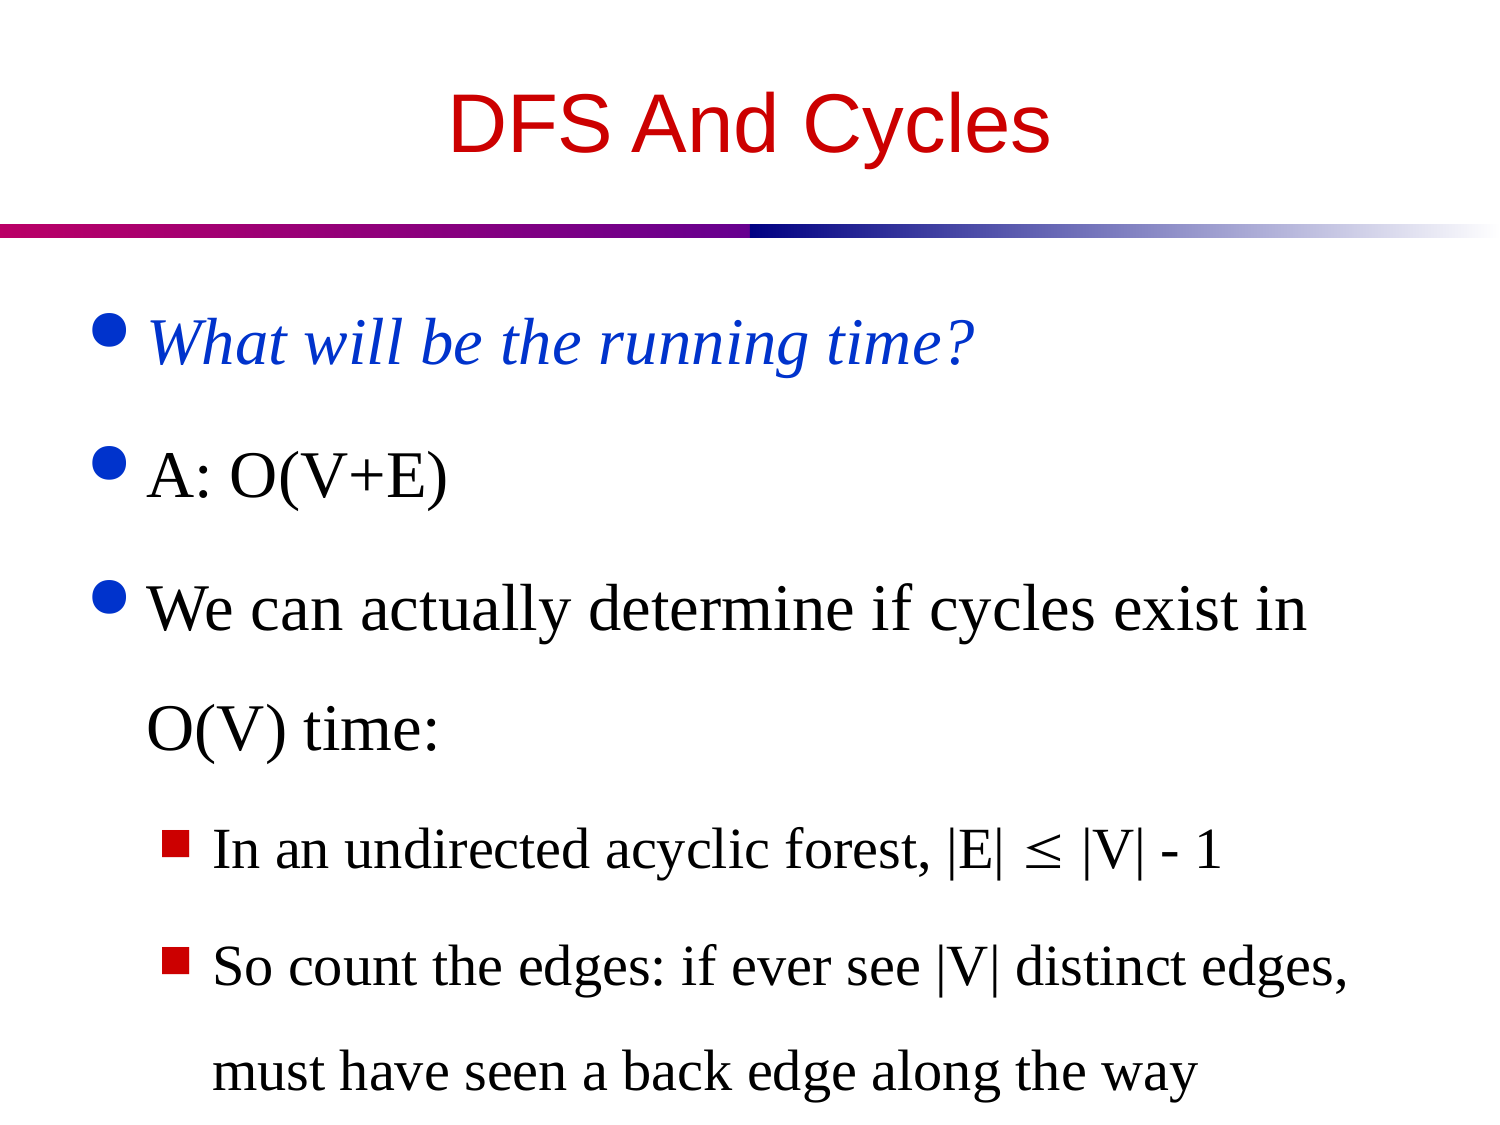

# DFS And Cycles
What will be the running time?
A: O(V+E)
We can actually determine if cycles exist in O(V) time:
In an undirected acyclic forest, |E| ≤ |V| - 1
So count the edges: if ever see |V| distinct edges, must have seen a back edge along the way